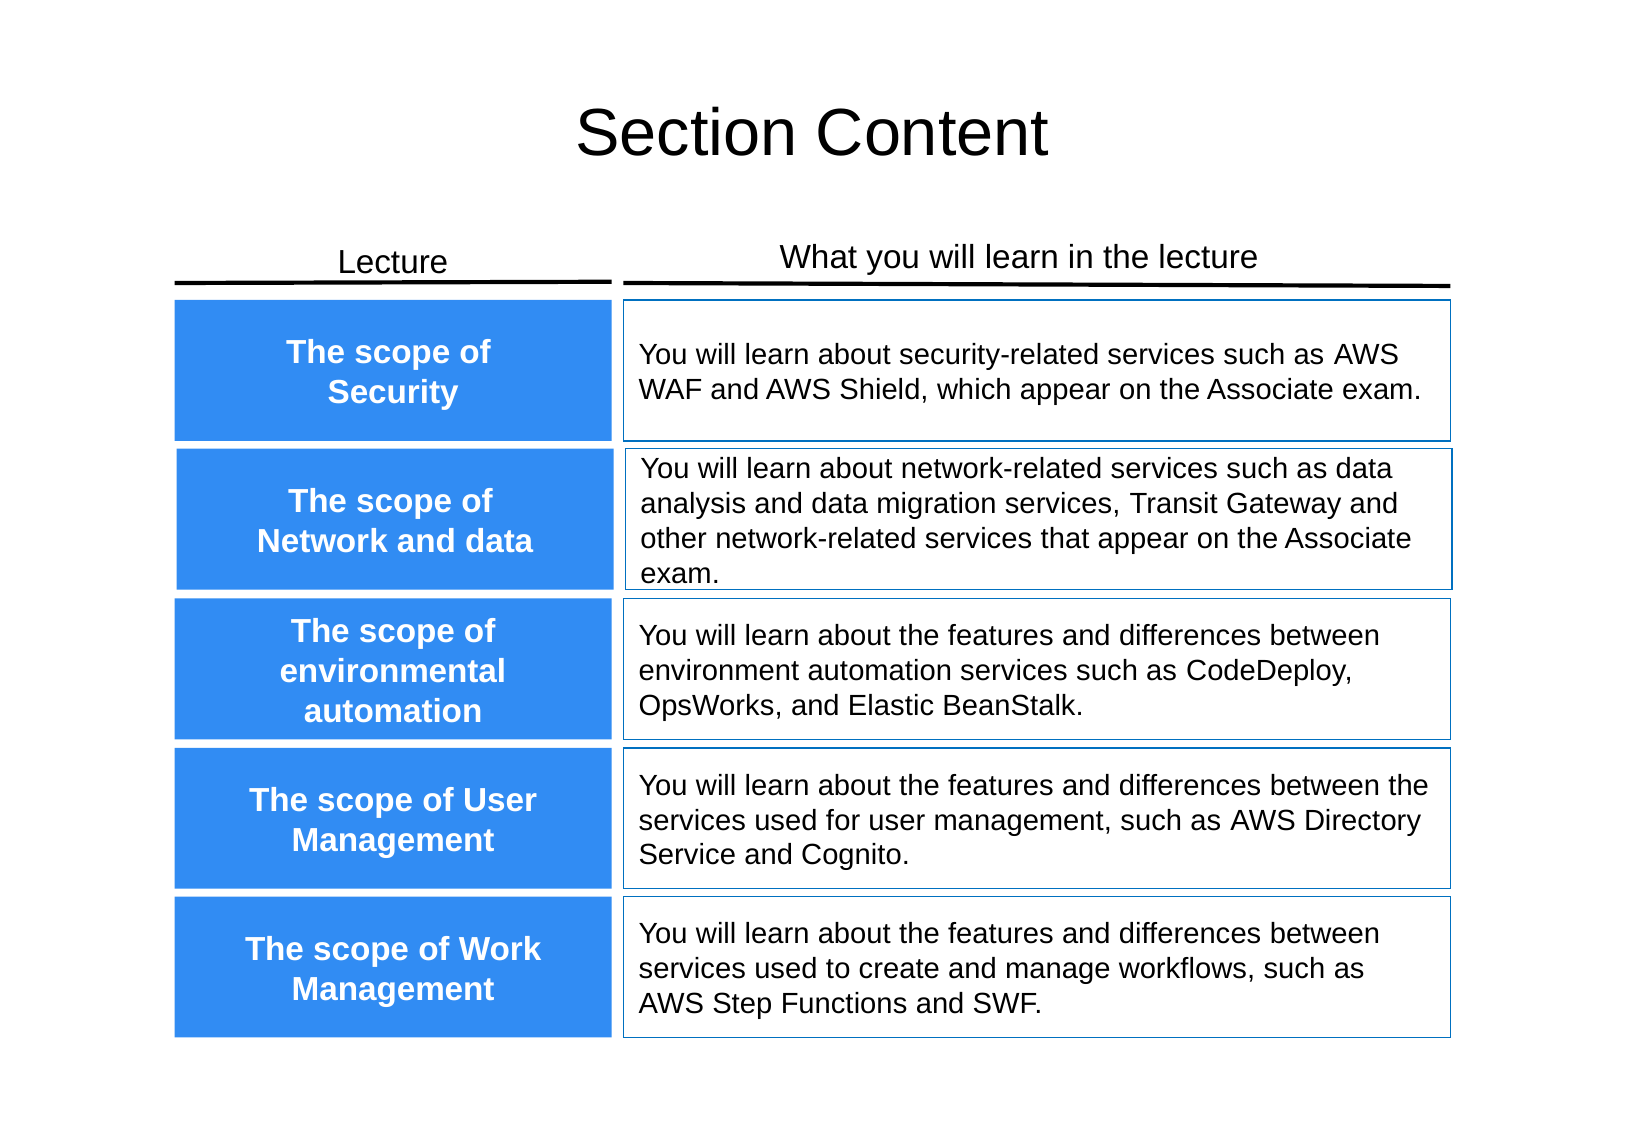

Section Content
What you will learn in the lecture
Lecture
The scope of
Security
You will learn about security-related services such as AWS WAF and AWS Shield, which appear on the Associate exam.
The scope of
Network and data
You will learn about network-related services such as data analysis and data migration services, Transit Gateway and other network-related services that appear on the Associate exam.
The scope of environmental automation
You will learn about the features and differences between environment automation services such as CodeDeploy, OpsWorks, and Elastic BeanStalk.
The scope of User Management
You will learn about the features and differences between the services used for user management, such as AWS Directory Service and Cognito.
The scope of Work Management
You will learn about the features and differences between services used to create and manage workflows, such as AWS Step Functions and SWF.